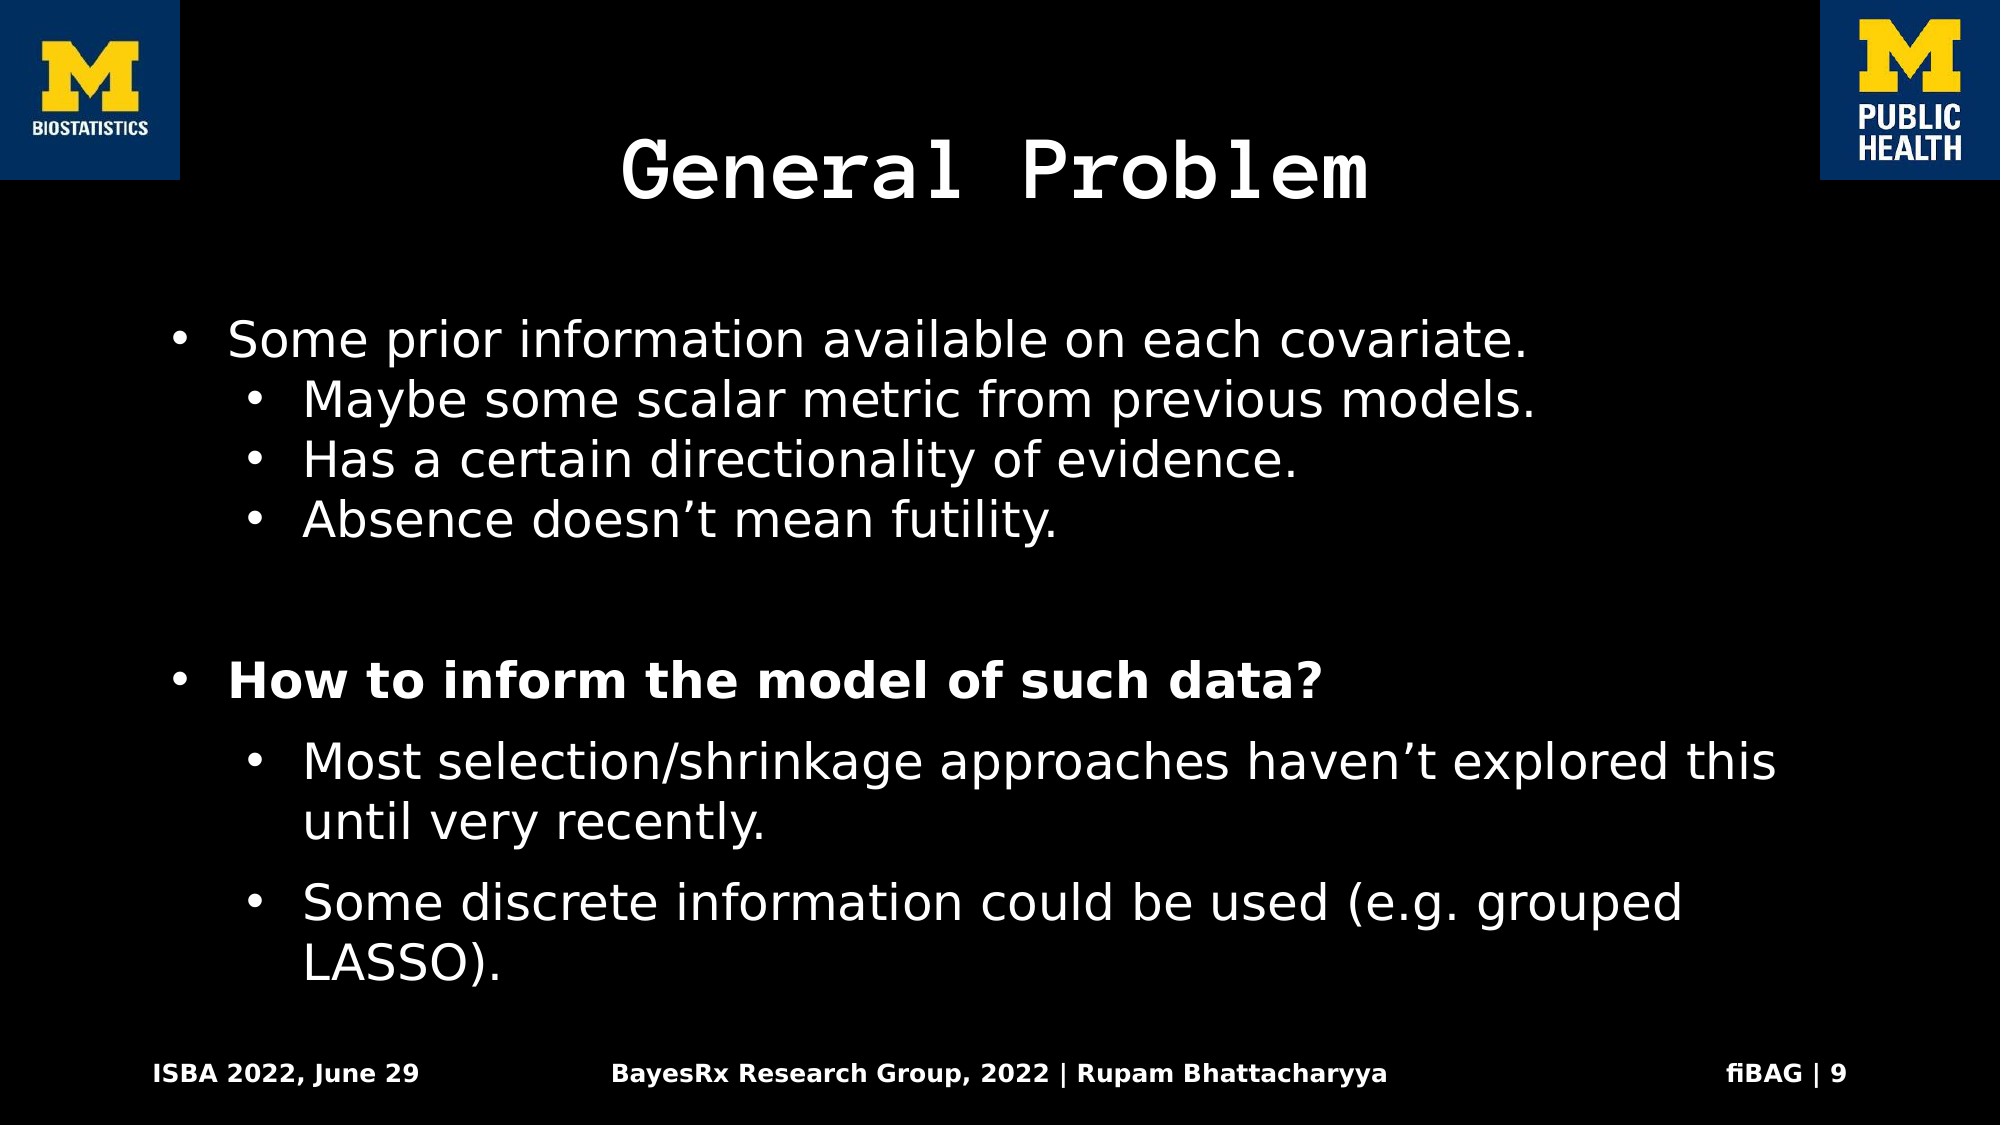

# General Problem
Some prior information available on each covariate.
Maybe some scalar metric from previous models.
Has a certain directionality of evidence.
Absence doesn’t mean futility.

How to inform the model of such data?
Most selection/shrinkage approaches haven’t explored this until very recently.
Some discrete information could be used (e.g. grouped LASSO).
fiBAG | 9